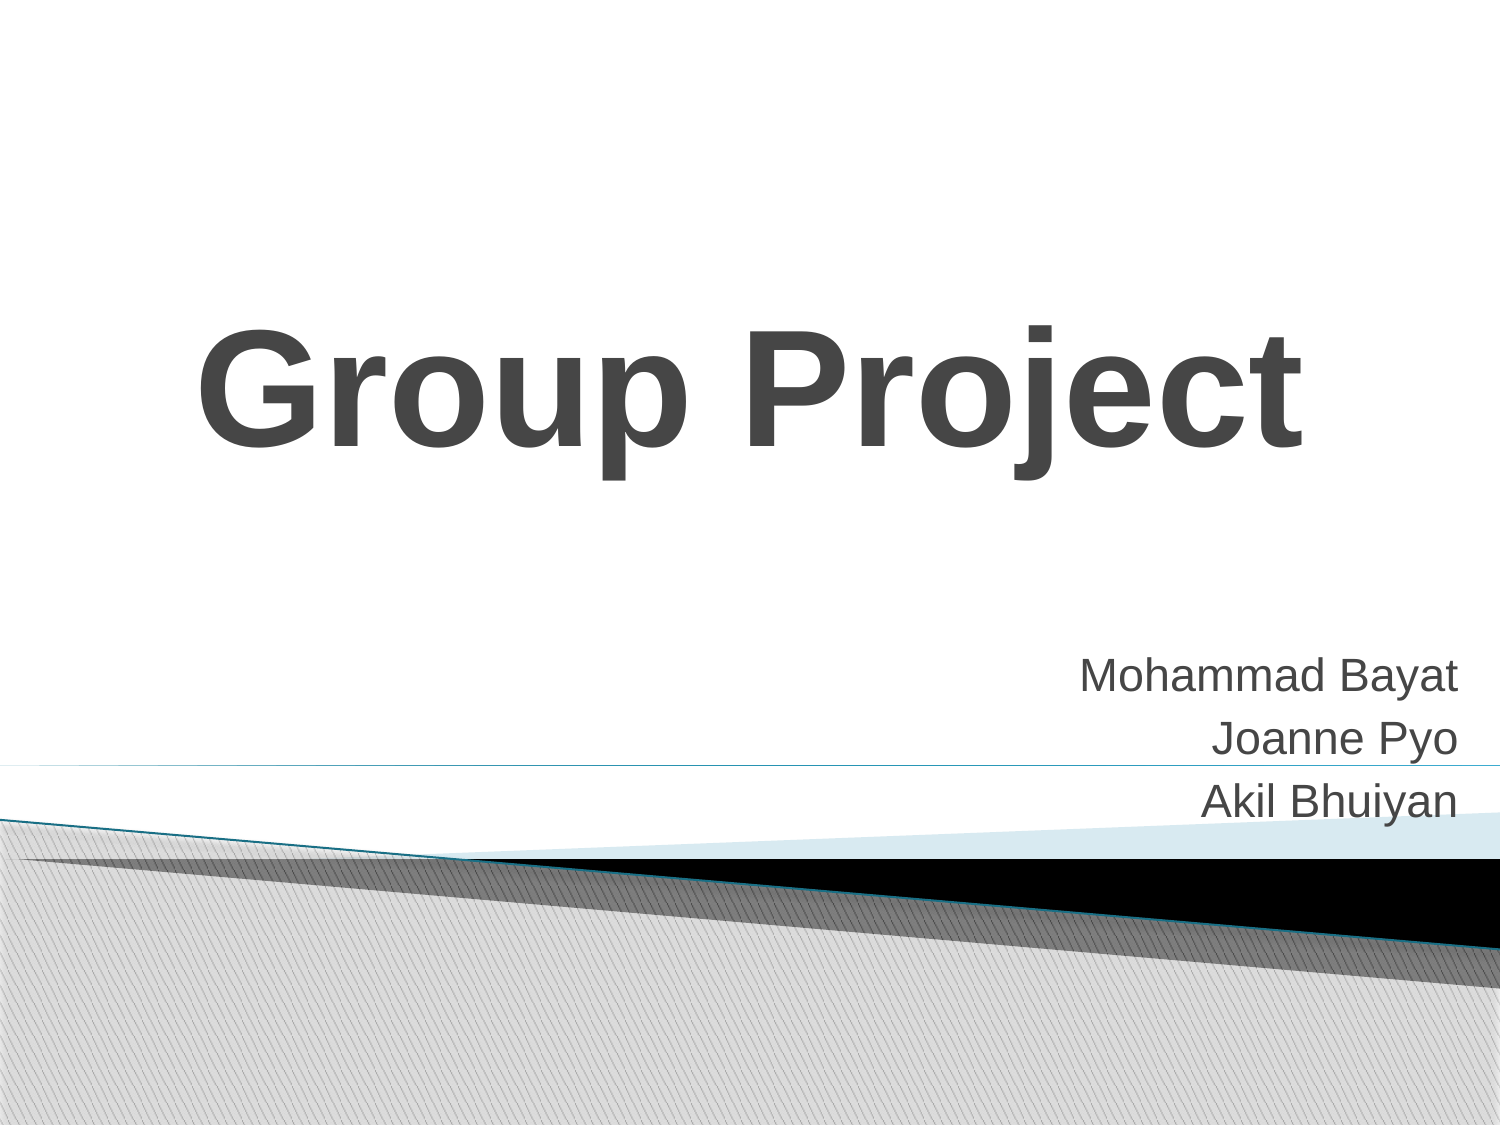

# Group Project
Mohammad Bayat
Joanne Pyo
Akil Bhuiyan